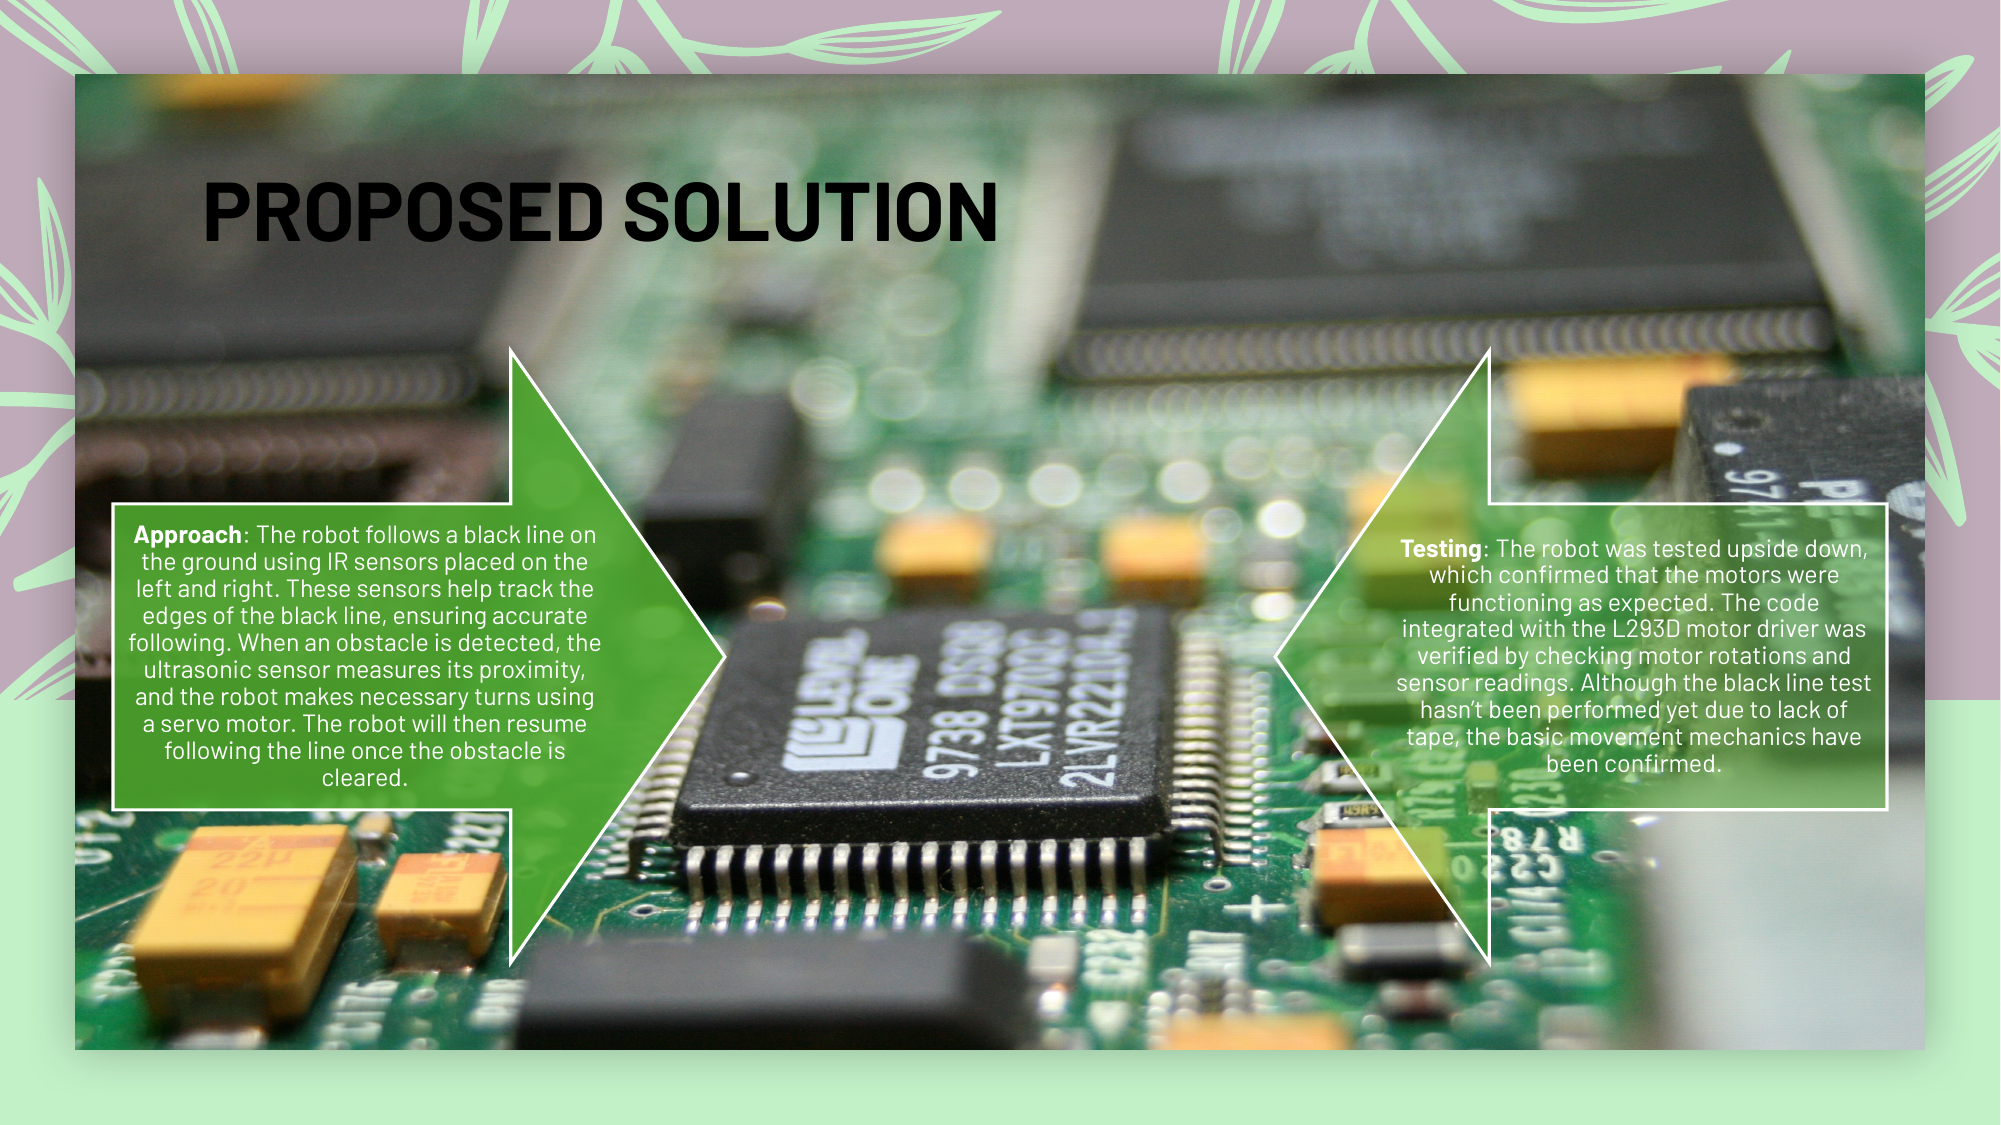

PROPOSED SOLUTION
Approach: The robot follows a black line on the ground using IR sensors placed on the left and right. These sensors help track the edges of the black line, ensuring accurate following. When an obstacle is detected, the ultrasonic sensor measures its proximity, and the robot makes necessary turns using a servo motor. The robot will then resume following the line once the obstacle is cleared.
Testing: The robot was tested upside down, which confirmed that the motors were functioning as expected. The code integrated with the L293D motor driver was verified by checking motor rotations and sensor readings. Although the black line test hasn’t been performed yet due to lack of tape, the basic movement mechanics have been confirmed.